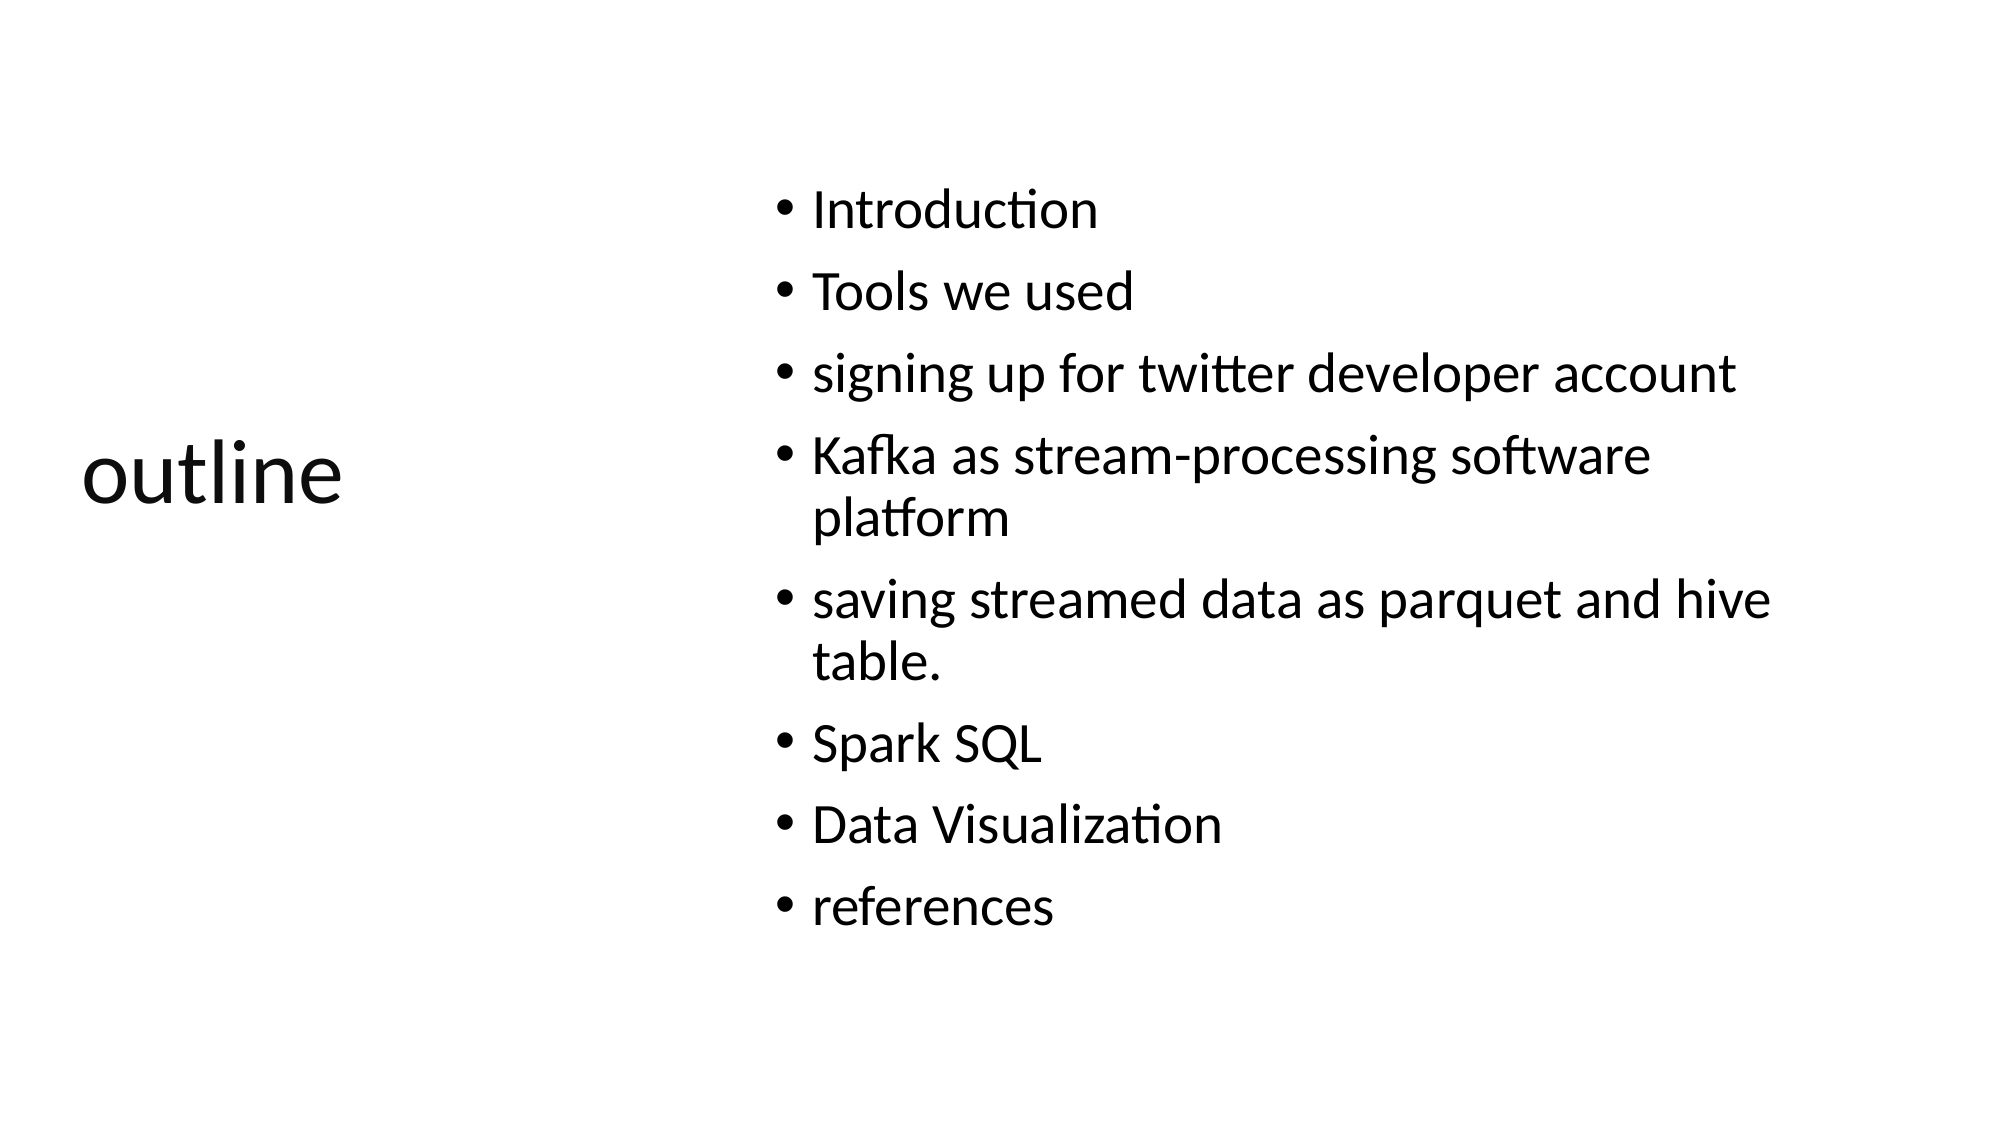

# outline
Introduction
Tools we used
signing up for twitter developer account
Kafka as stream-processing software platform
saving streamed data as parquet and hive table.
Spark SQL
Data Visualization
references